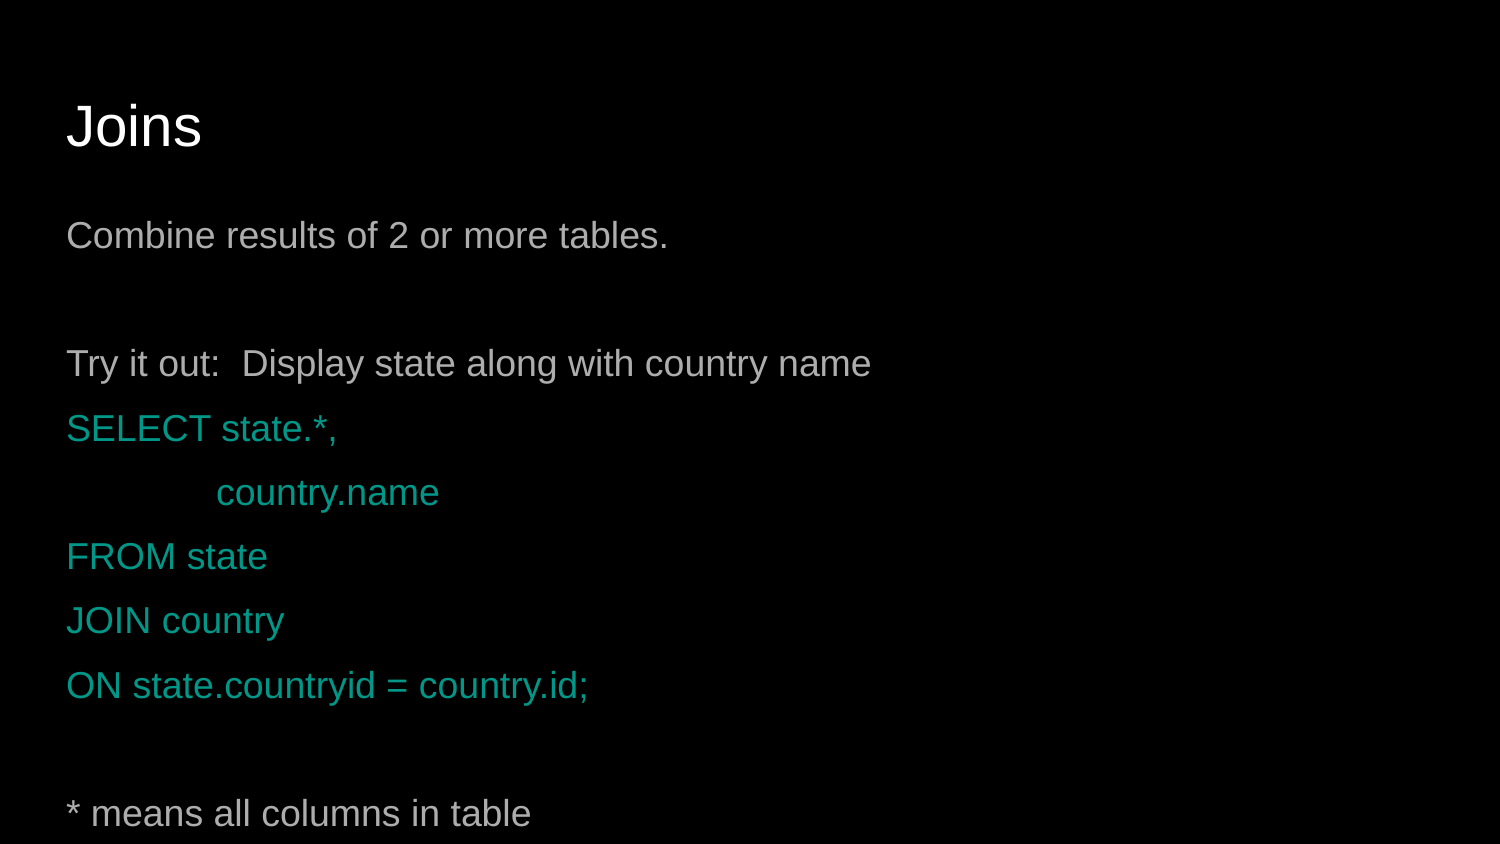

# Joins
Combine results of 2 or more tables.

Try it out:  Display state along with country name
SELECT state.*,
	country.name
FROM state
JOIN country
ON state.countryid = country.id;

* means all columns in table

https://goo.gl/kCuA7F